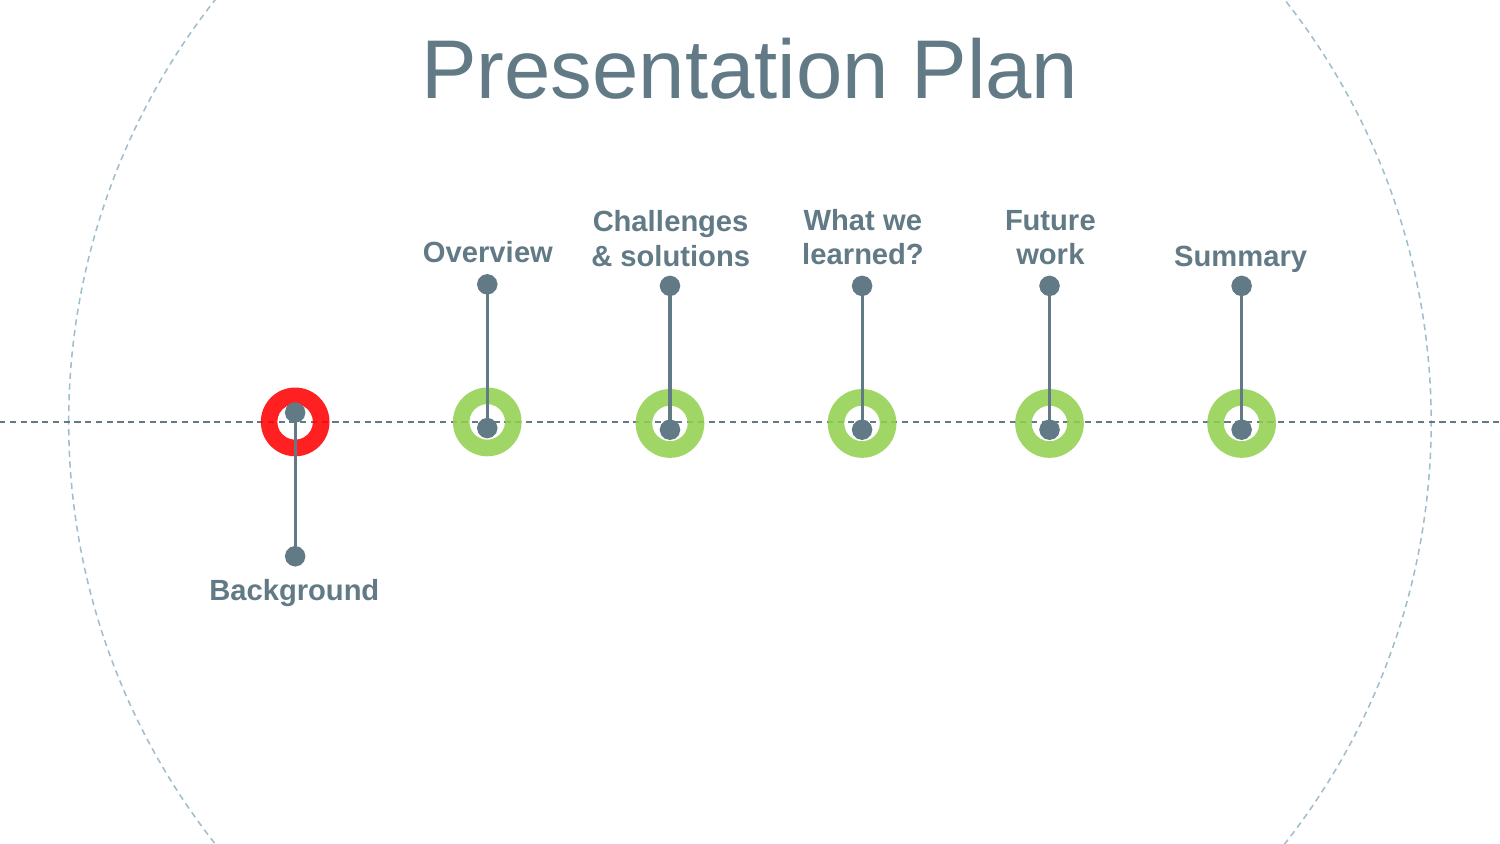

Presentation Plan
What we
learned?
Future
work
Challenges & solutions
Overview
Summary

Background